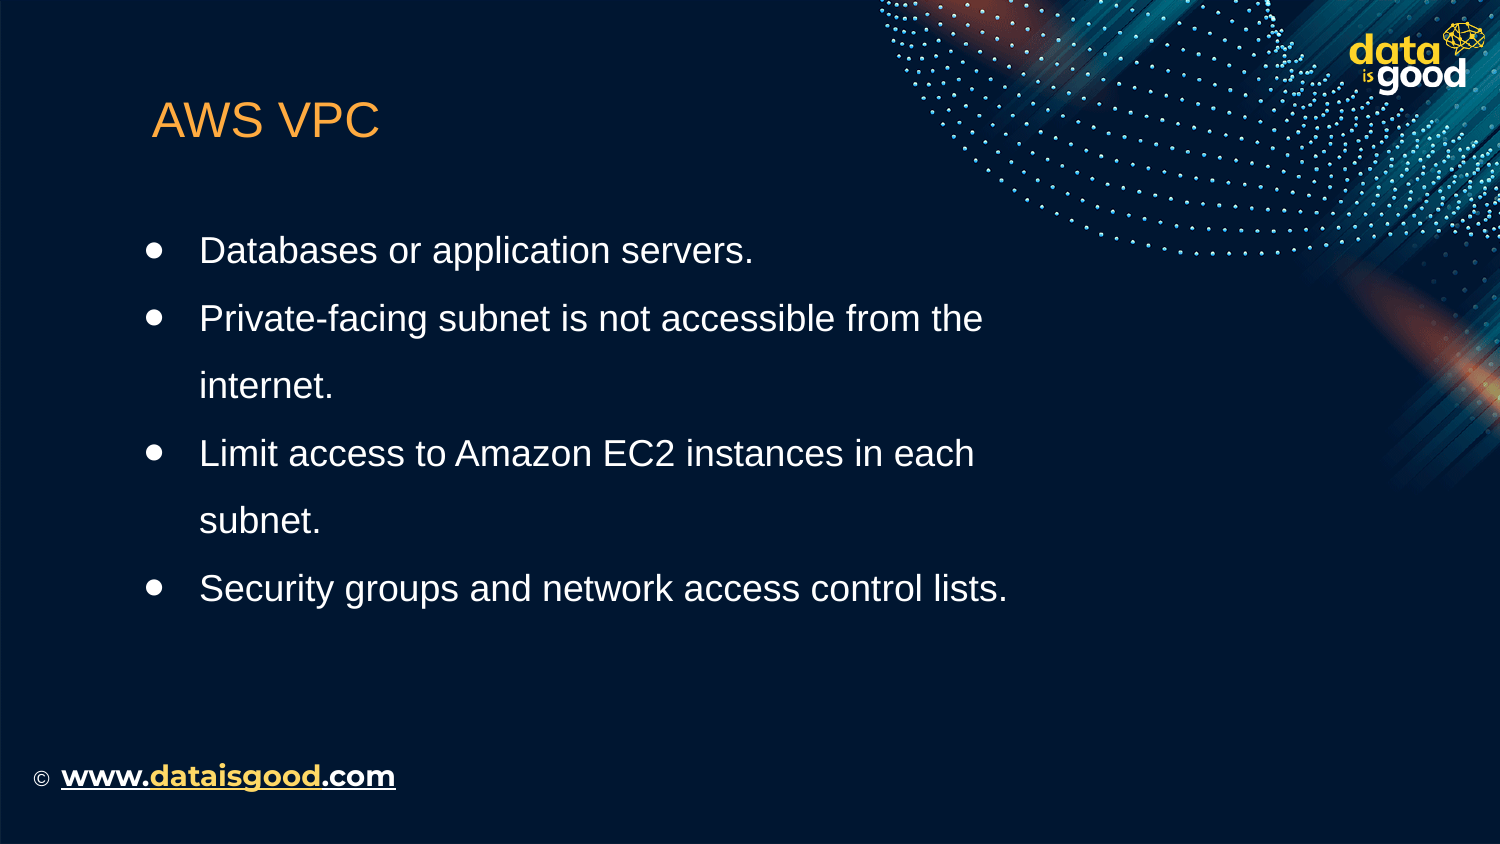

# AWS VPC
Databases or application servers.
Private-facing subnet is not accessible from the internet.
Limit access to Amazon EC2 instances in each subnet.
Security groups and network access control lists.